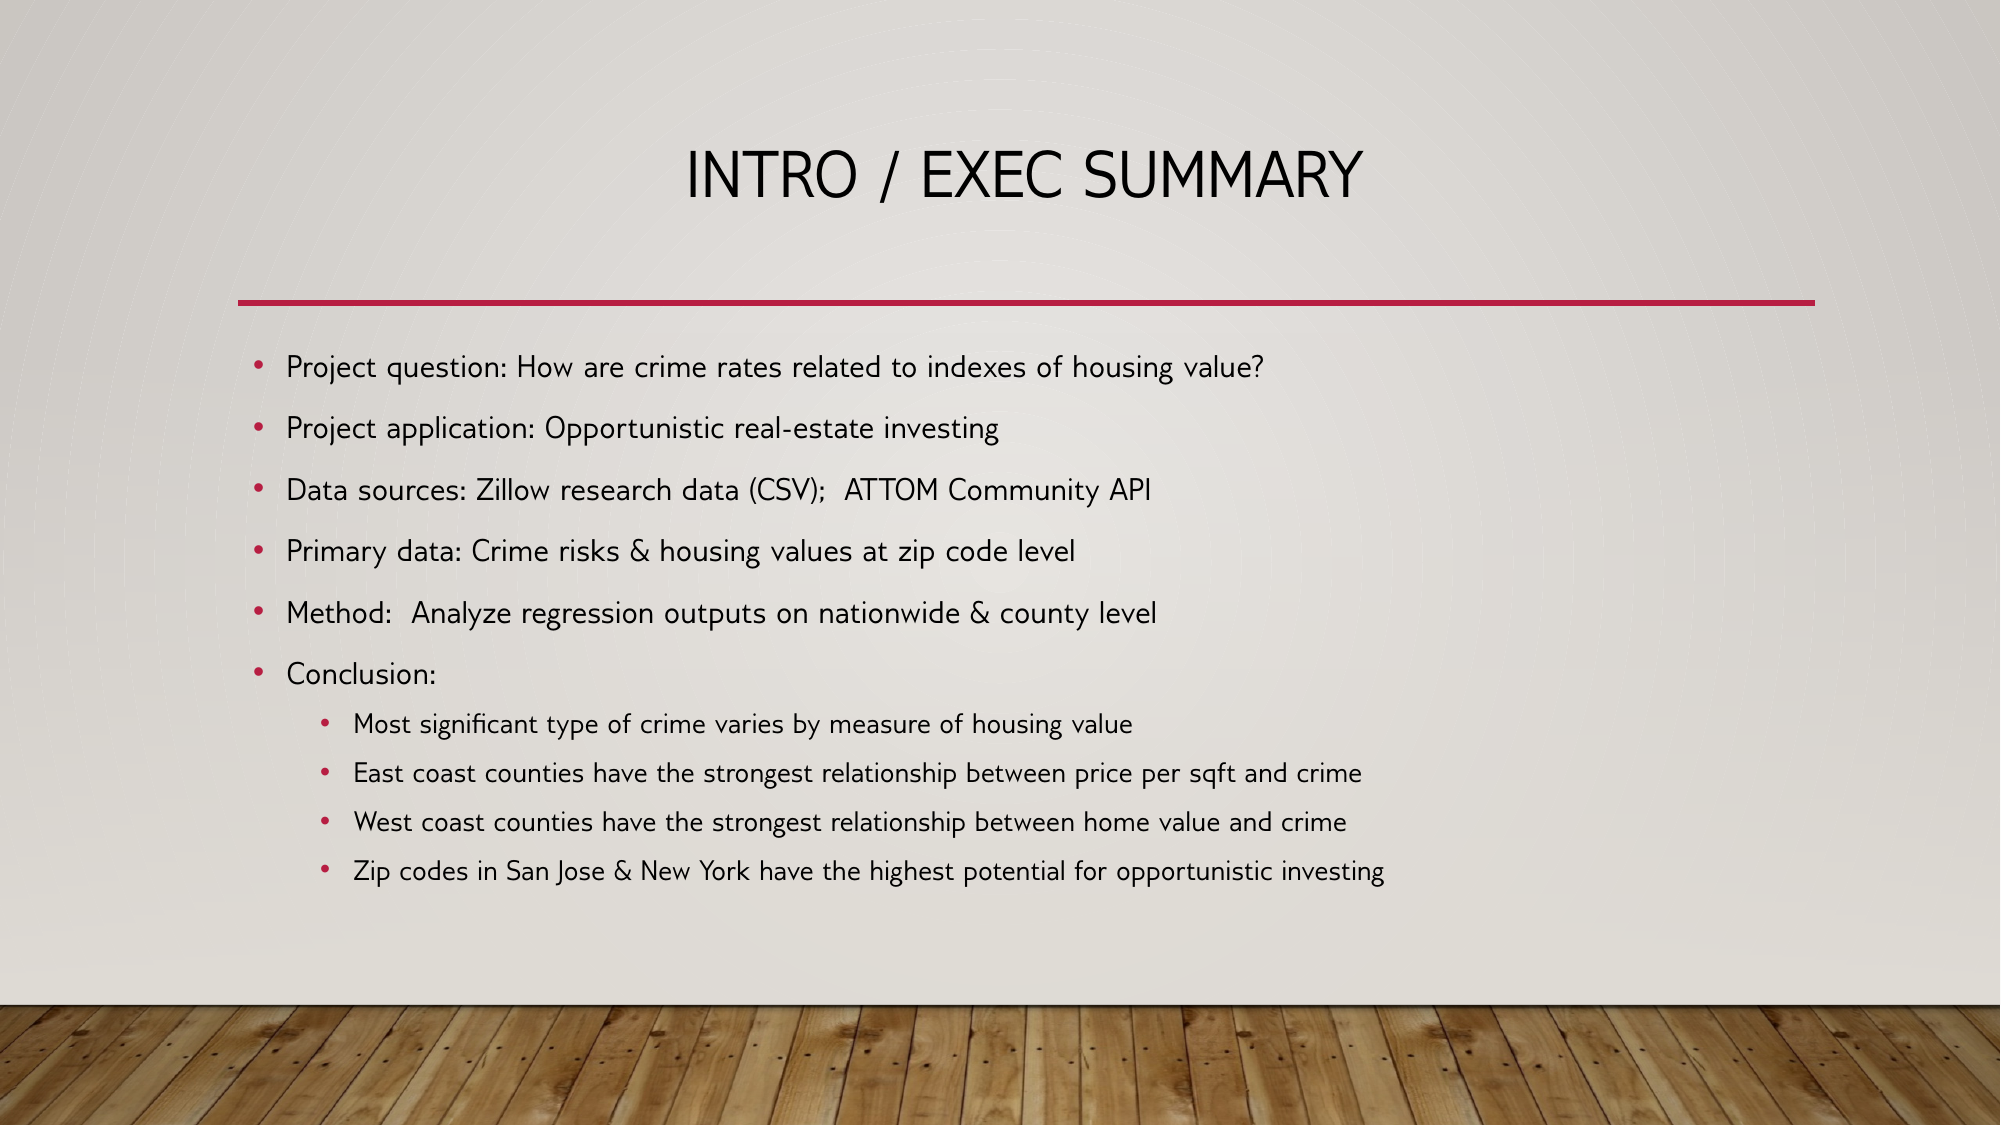

# Intro / Exec Summary
Project question: How are crime rates related to indexes of housing value?
Project application: Opportunistic real-estate investing
Data sources: Zillow research data (CSV);  ATTOM Community API
Primary data: Crime risks & housing values at zip code level
Method:  Analyze regression outputs on nationwide & county level
Conclusion:
Most significant type of crime varies by measure of housing value
East coast counties have the strongest relationship between price per sqft and crime
West coast counties have the strongest relationship between home value and crime
Zip codes in San Jose & New York have the highest potential for opportunistic investing